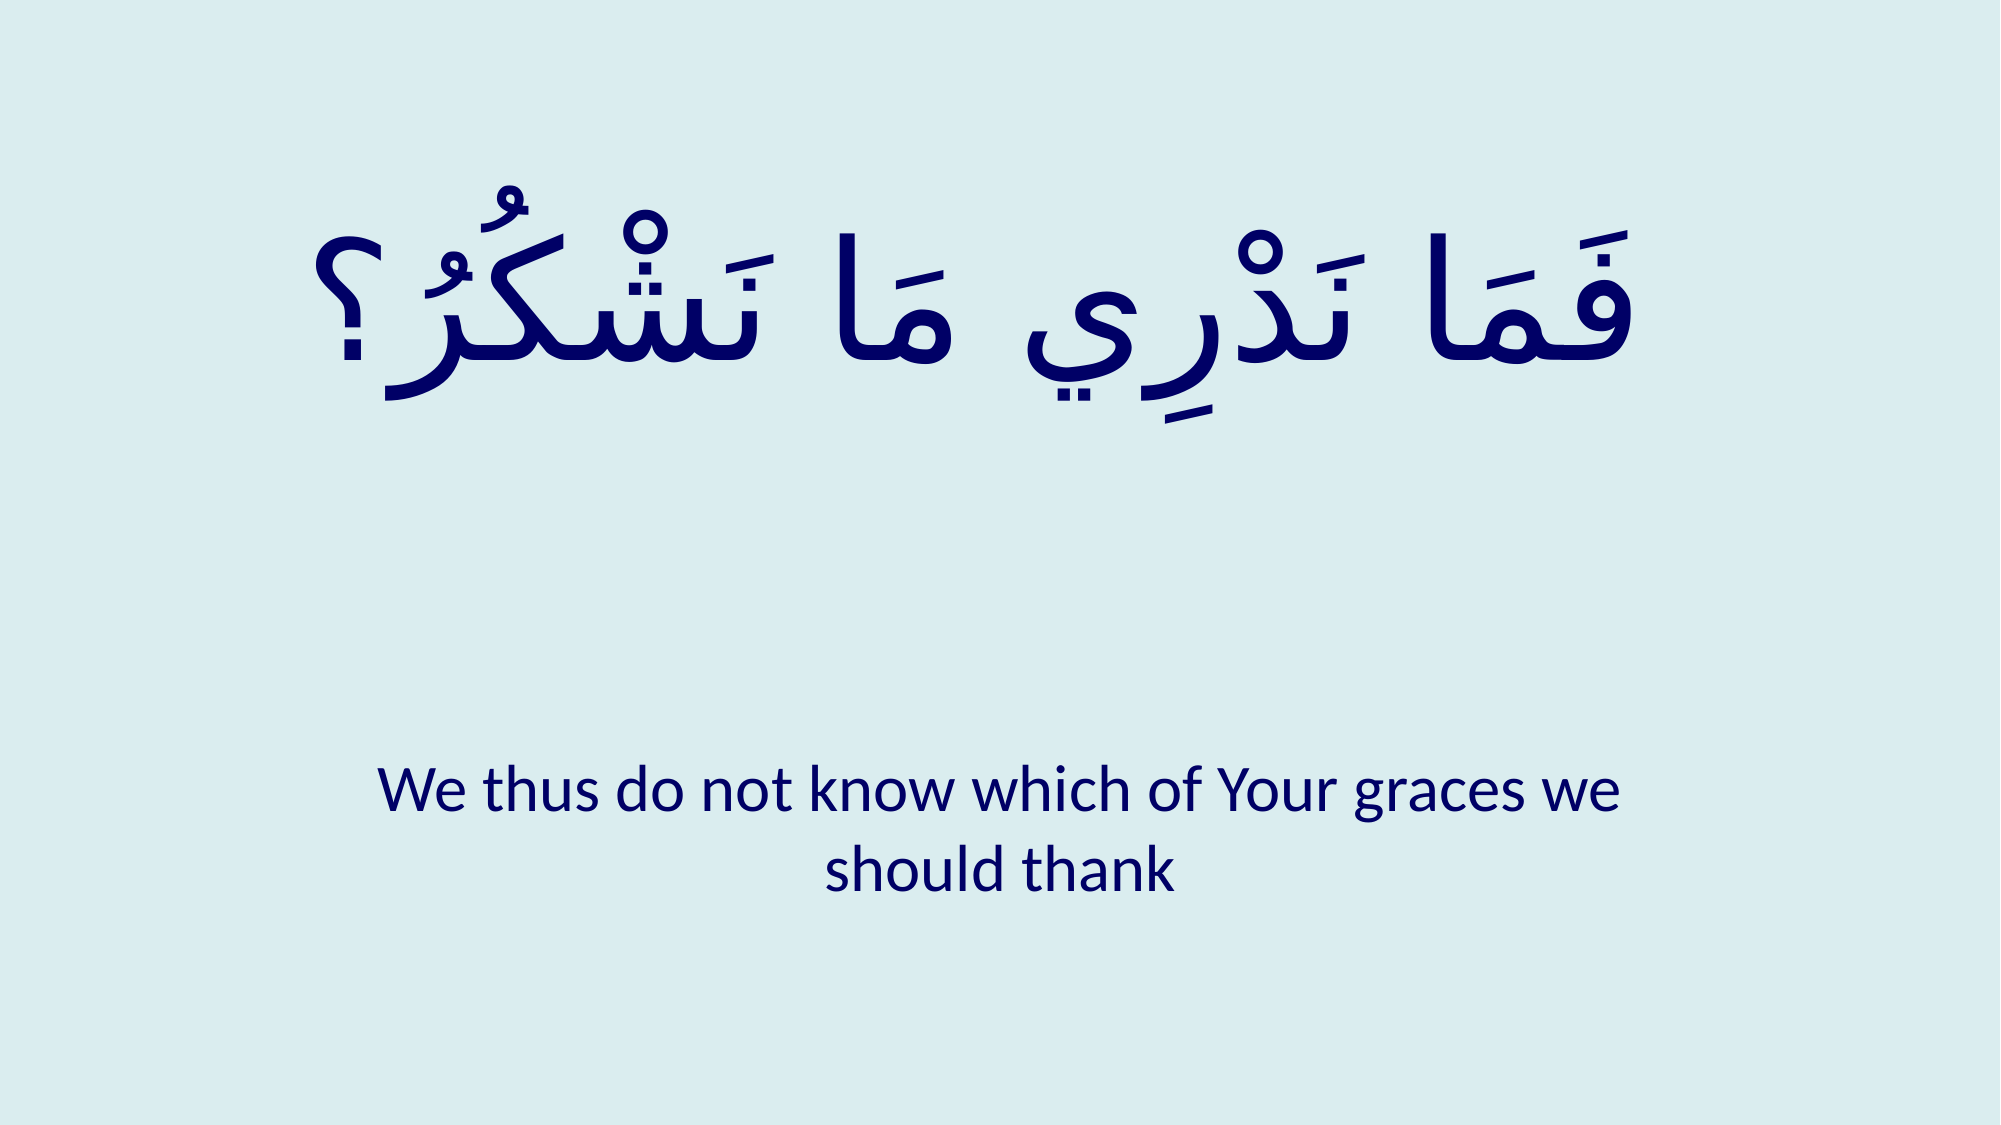

# فَمَا نَدْرِي مَا نَشْكُرُ؟
We thus do not know which of Your graces we should thank